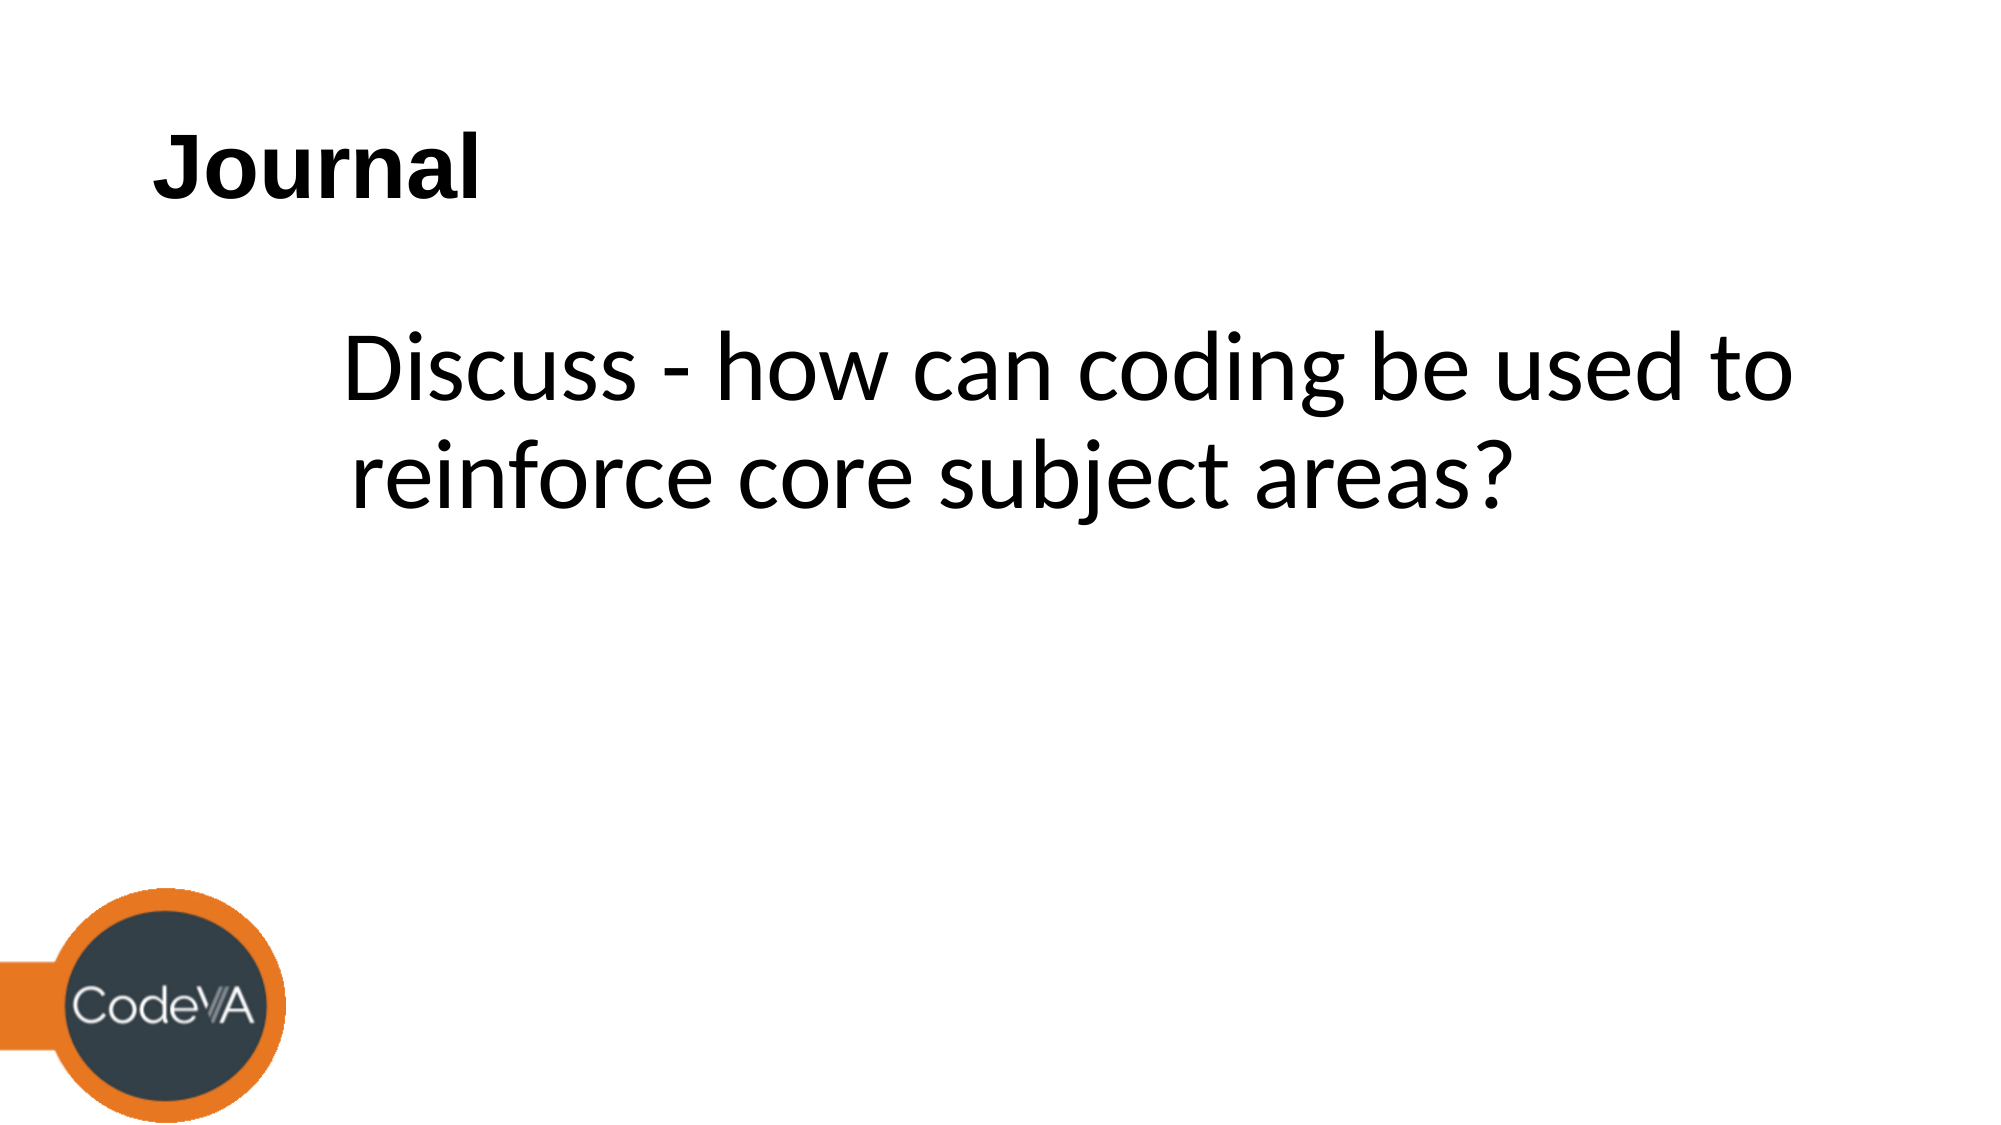

# Journal
Discuss - how can coding be used to reinforce core subject areas?